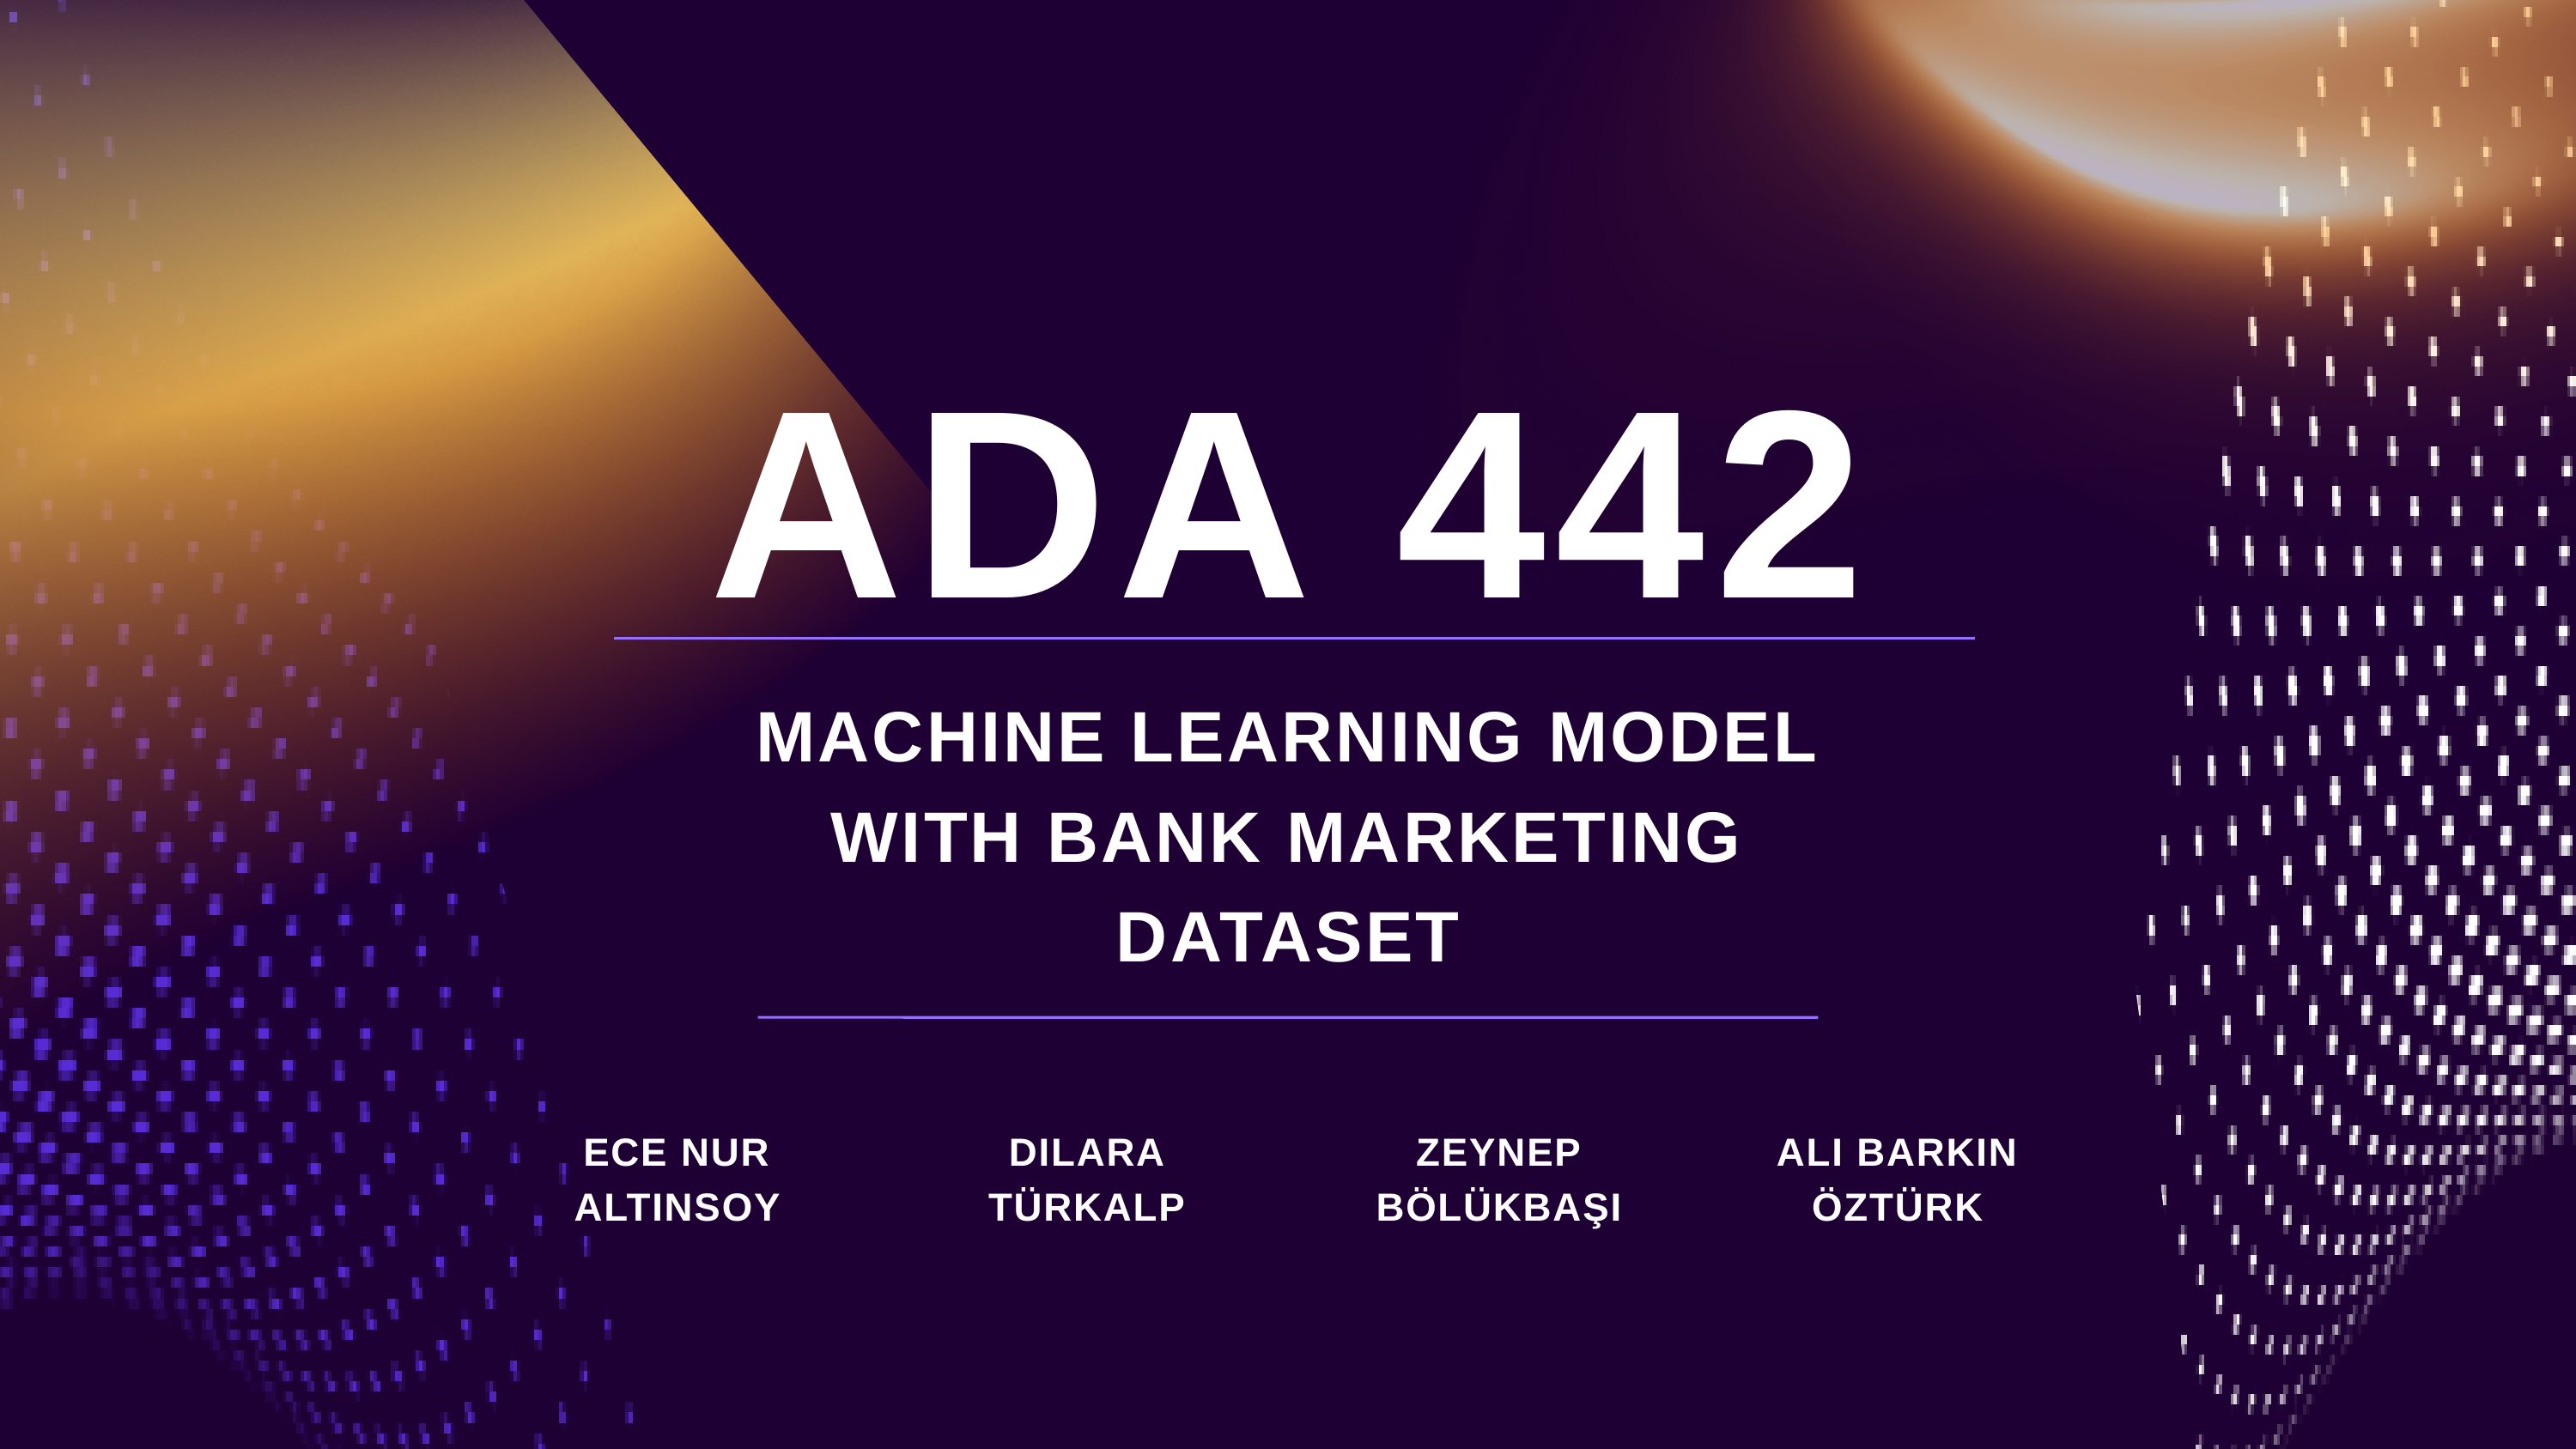

ADA 442

MACHINE LEARNING MODEL WITH BANK MARKETING DATASET

ECE NUR ALTINSOY
DILARA TÜRKALP
ZEYNEP BÖLÜKBAŞI
ALI BARKIN ÖZTÜRK